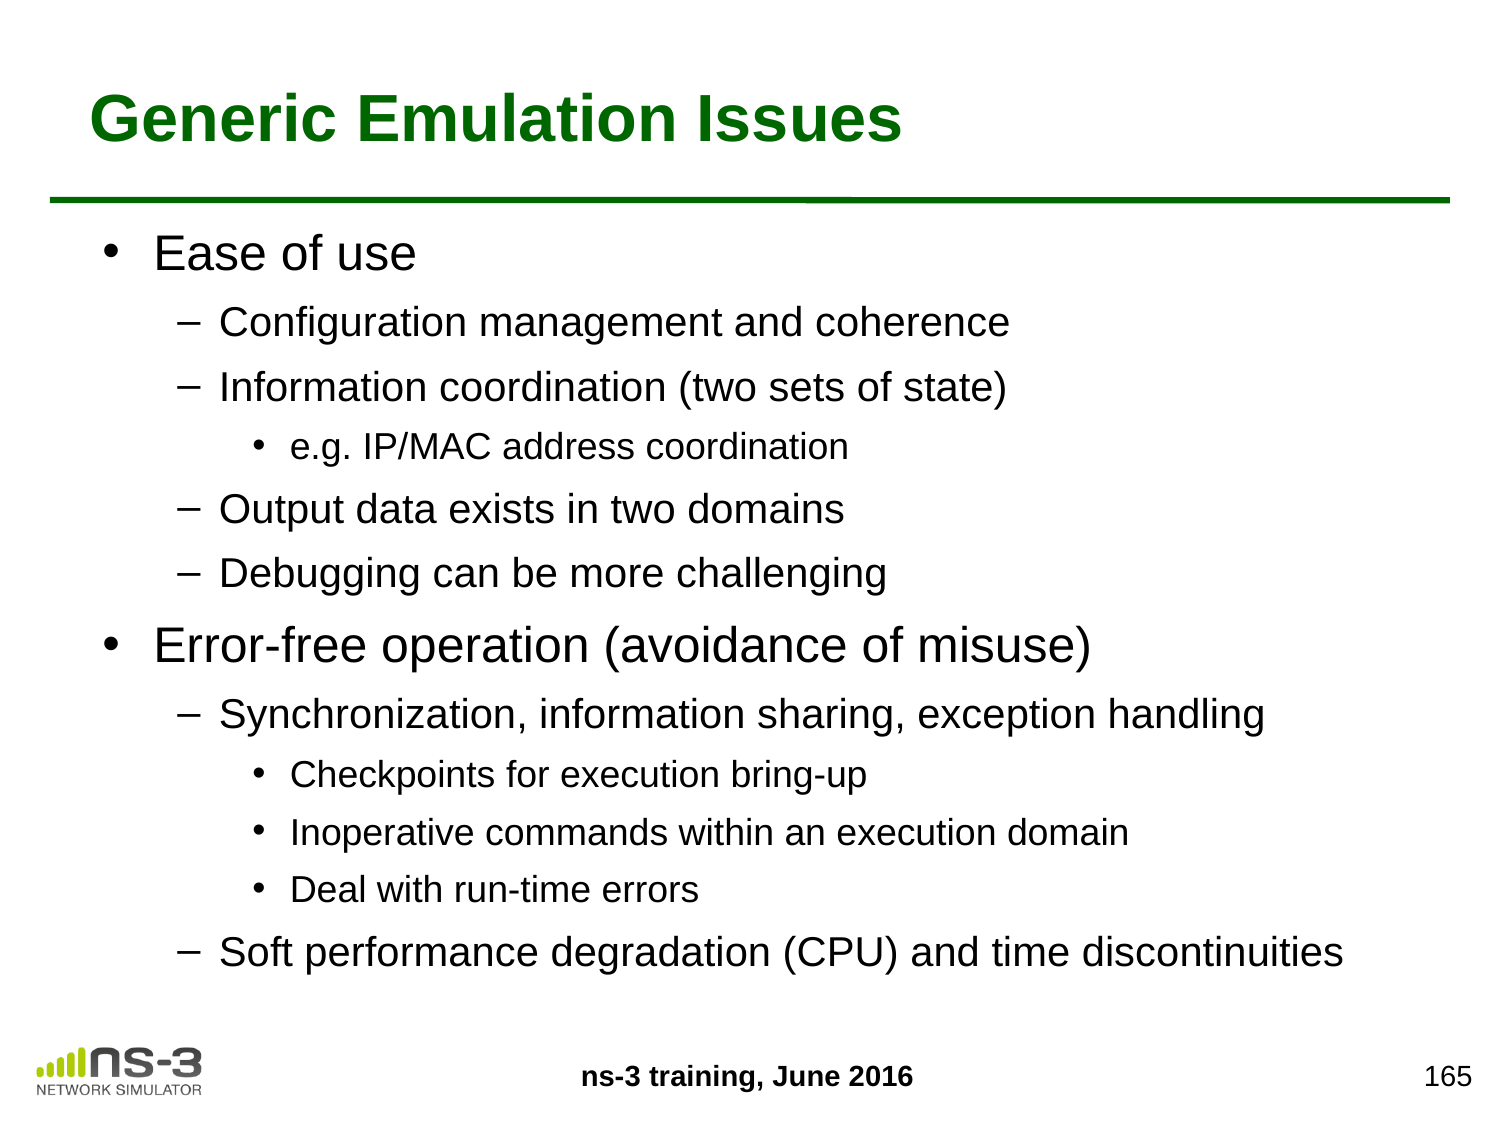

# Generic Emulation Issues
Ease of use
Configuration management and coherence
Information coordination (two sets of state)
e.g. IP/MAC address coordination
Output data exists in two domains
Debugging can be more challenging
Error-free operation (avoidance of misuse)
Synchronization, information sharing, exception handling
Checkpoints for execution bring-up
Inoperative commands within an execution domain
Deal with run-time errors
Soft performance degradation (CPU) and time discontinuities
165
ns-3 training, June 2016